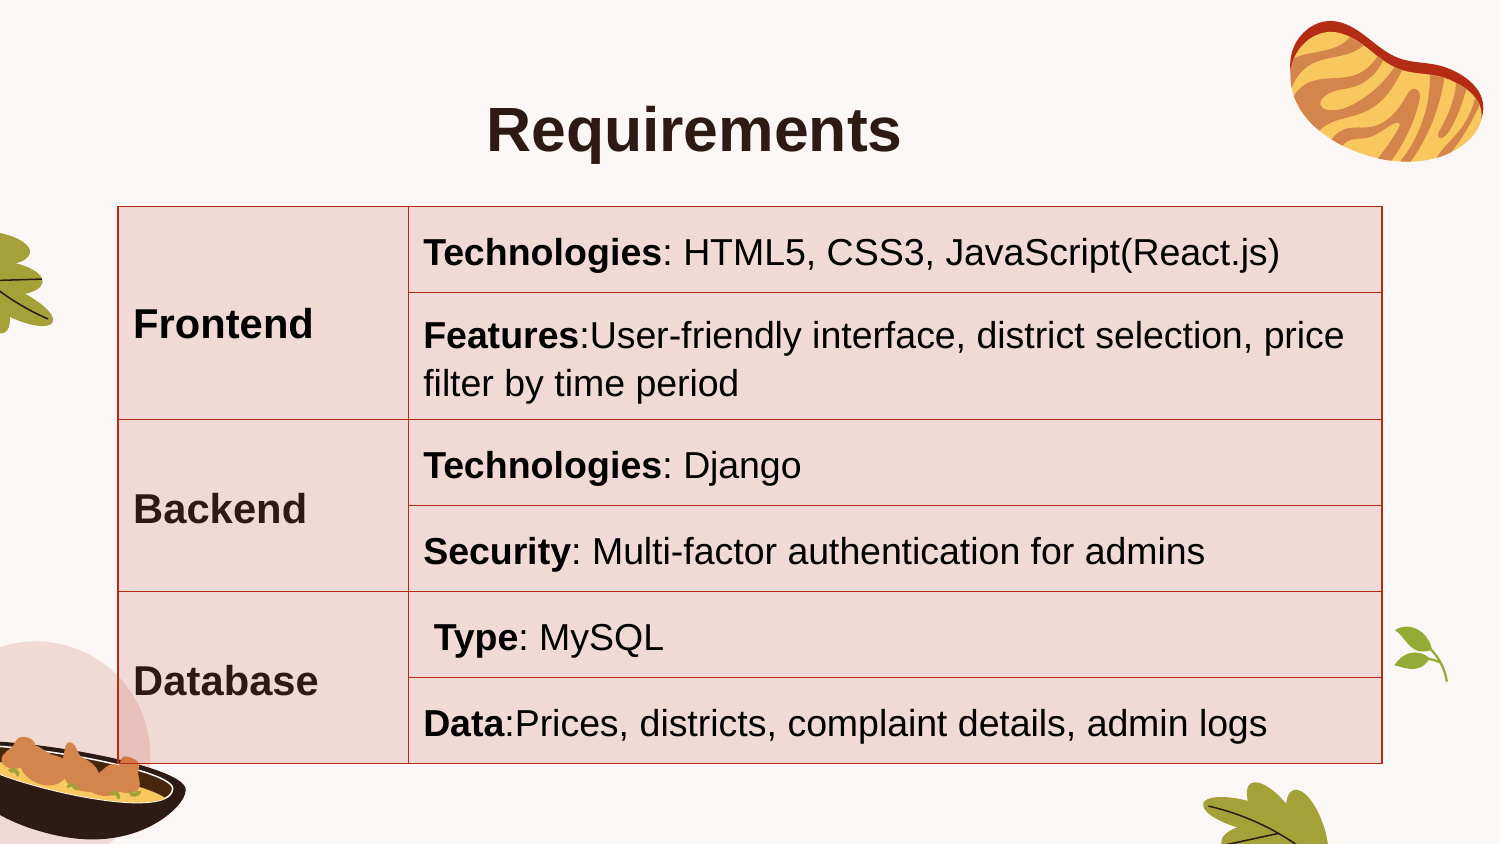

# Requirements
| Frontend | Technologies: HTML5, CSS3, JavaScript(React.js) |
| --- | --- |
|  | Features:User-friendly interface, district selection, price filter by time period |
| Backend | Technologies: Django |
|  | Security: Multi-factor authentication for admins |
| Database | Type: MySQL |
|  | Data:Prices, districts, complaint details, admin logs |